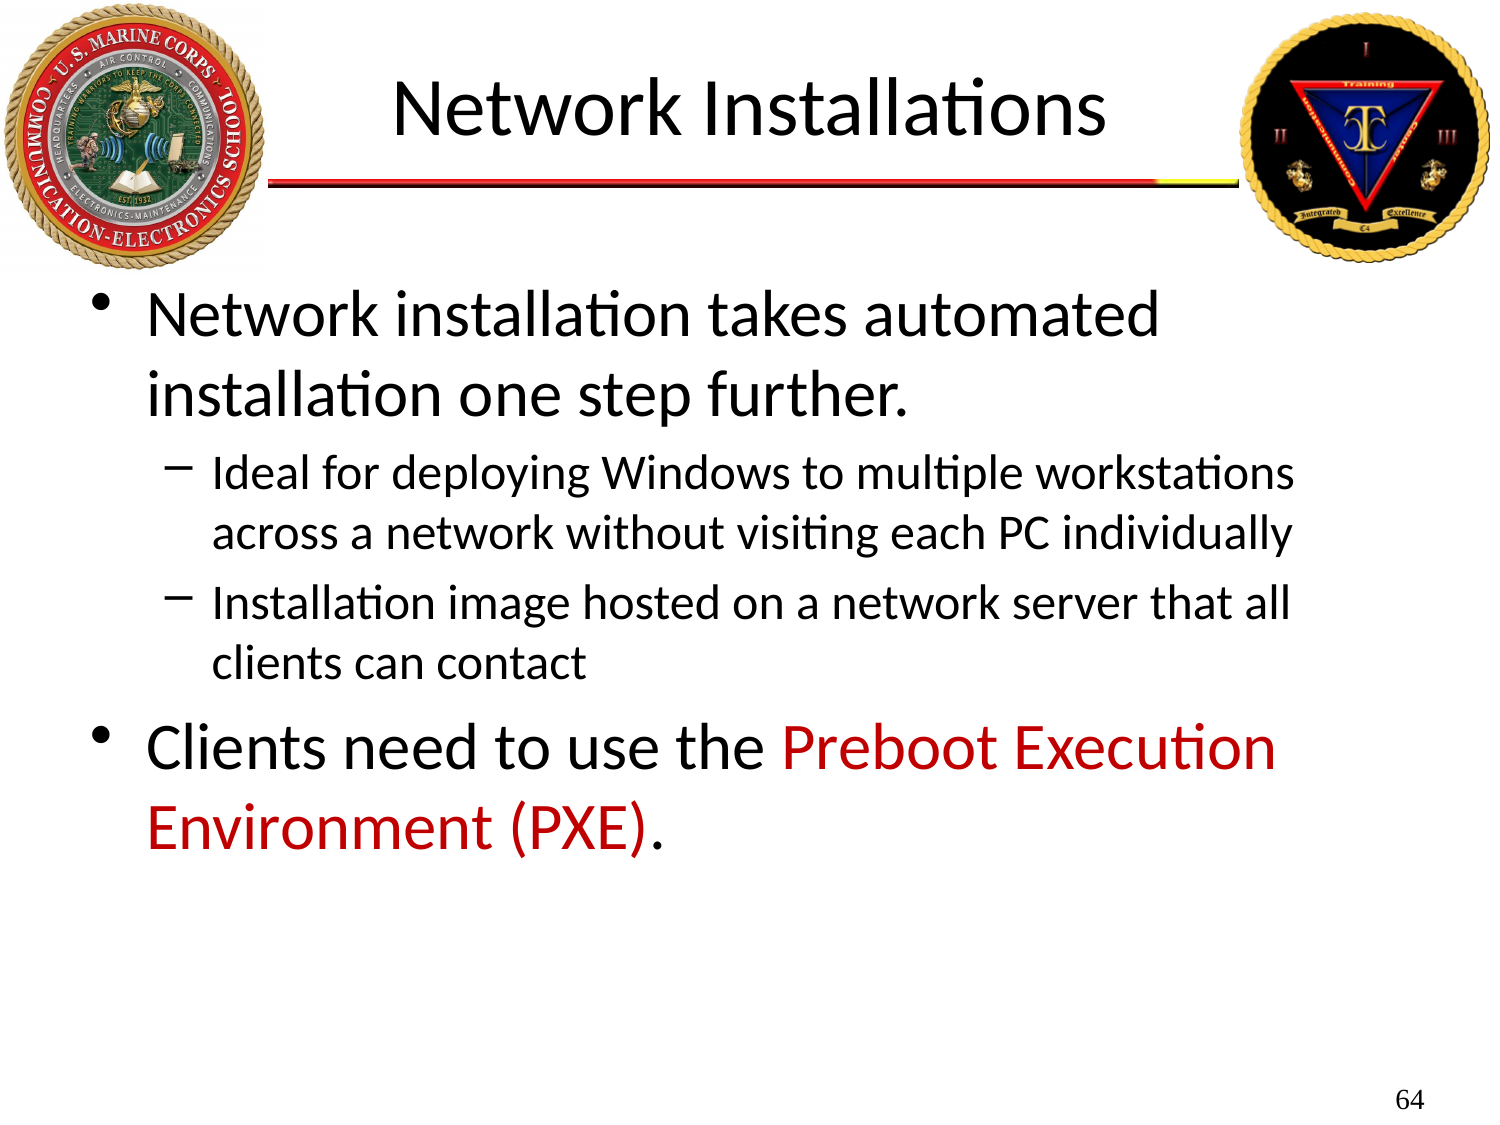

# Network Installations
Network installation takes automated installation one step further.
Ideal for deploying Windows to multiple workstations across a network without visiting each PC individually
Installation image hosted on a network server that all clients can contact
Clients need to use the Preboot Execution Environment (PXE).